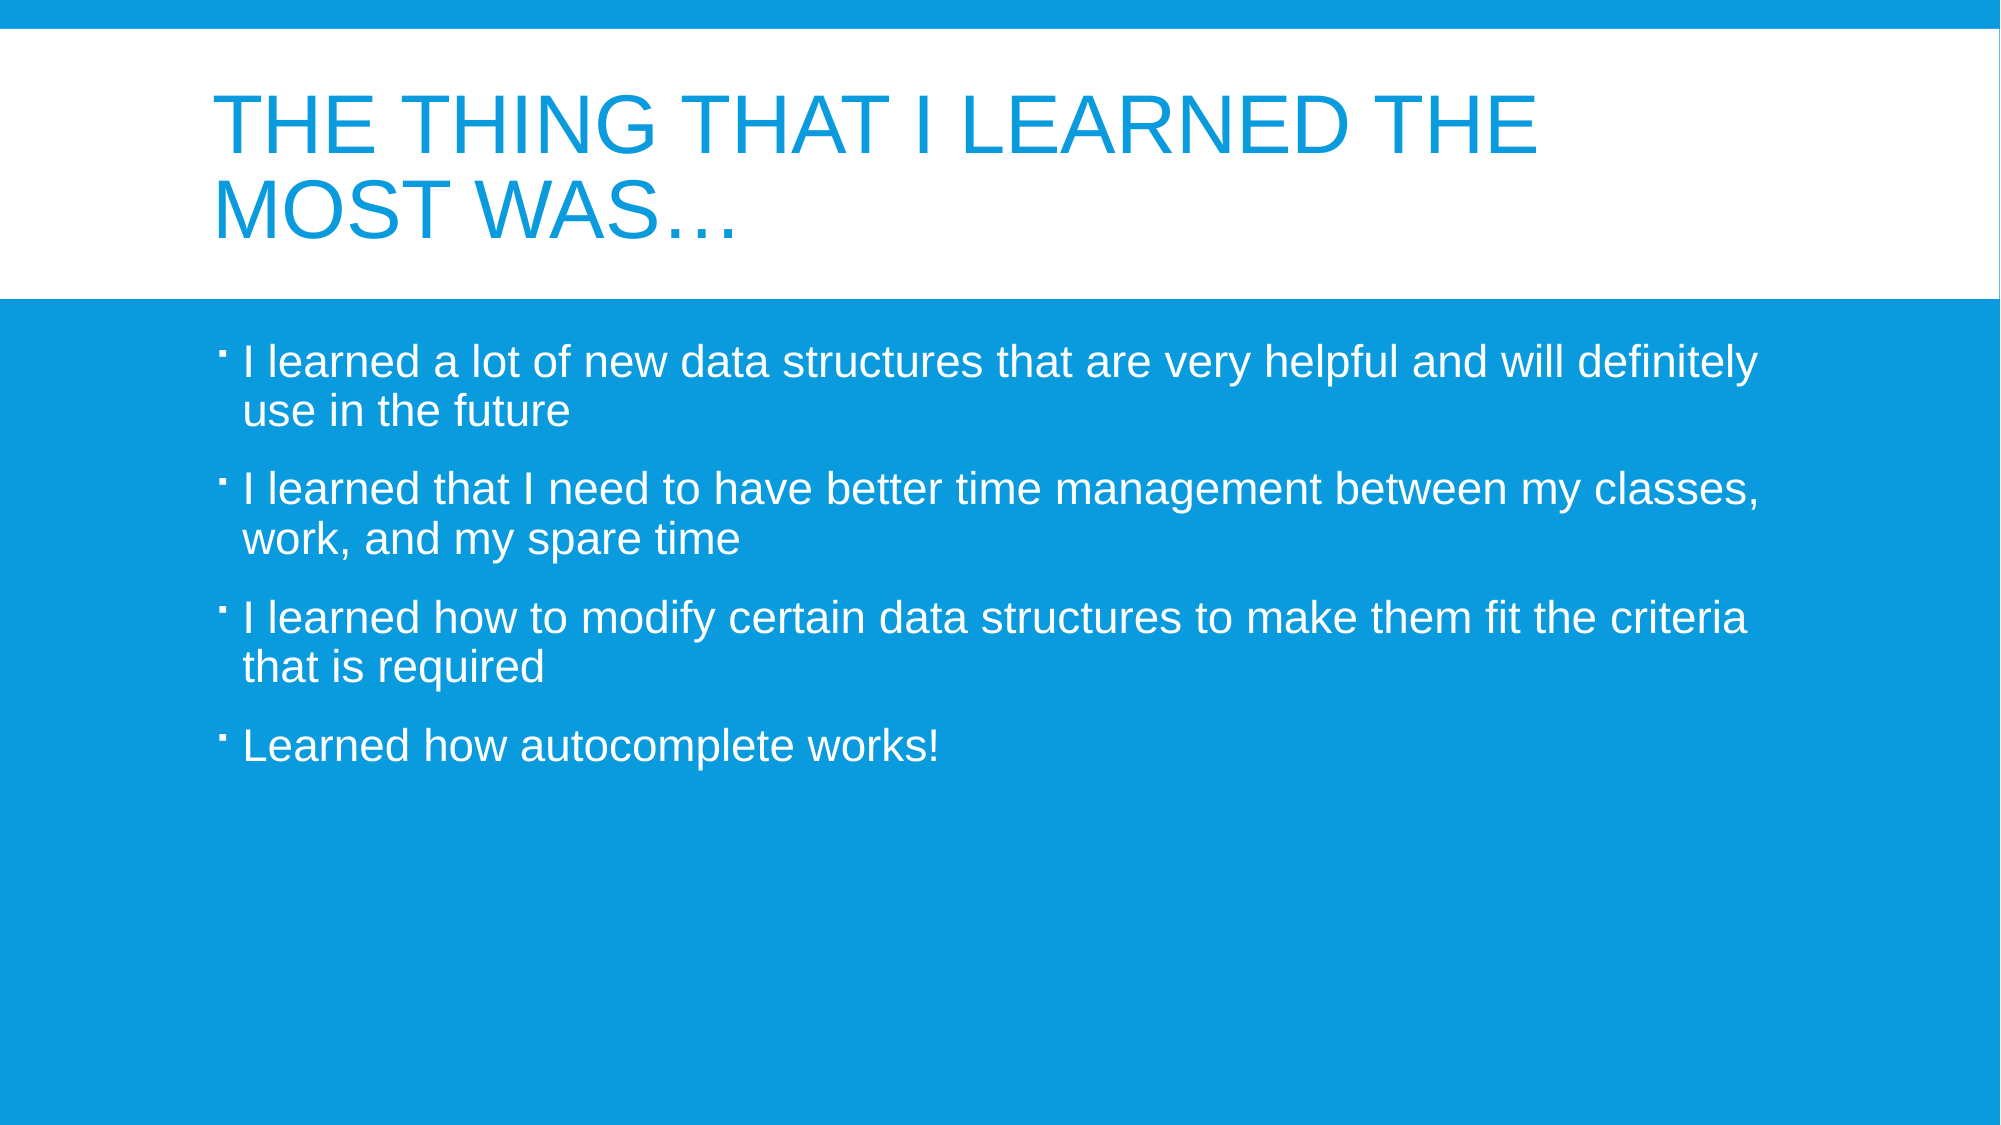

# The thing that I learned the most was…
I learned a lot of new data structures that are very helpful and will definitely use in the future
I learned that I need to have better time management between my classes, work, and my spare time
I learned how to modify certain data structures to make them fit the criteria that is required
Learned how autocomplete works!